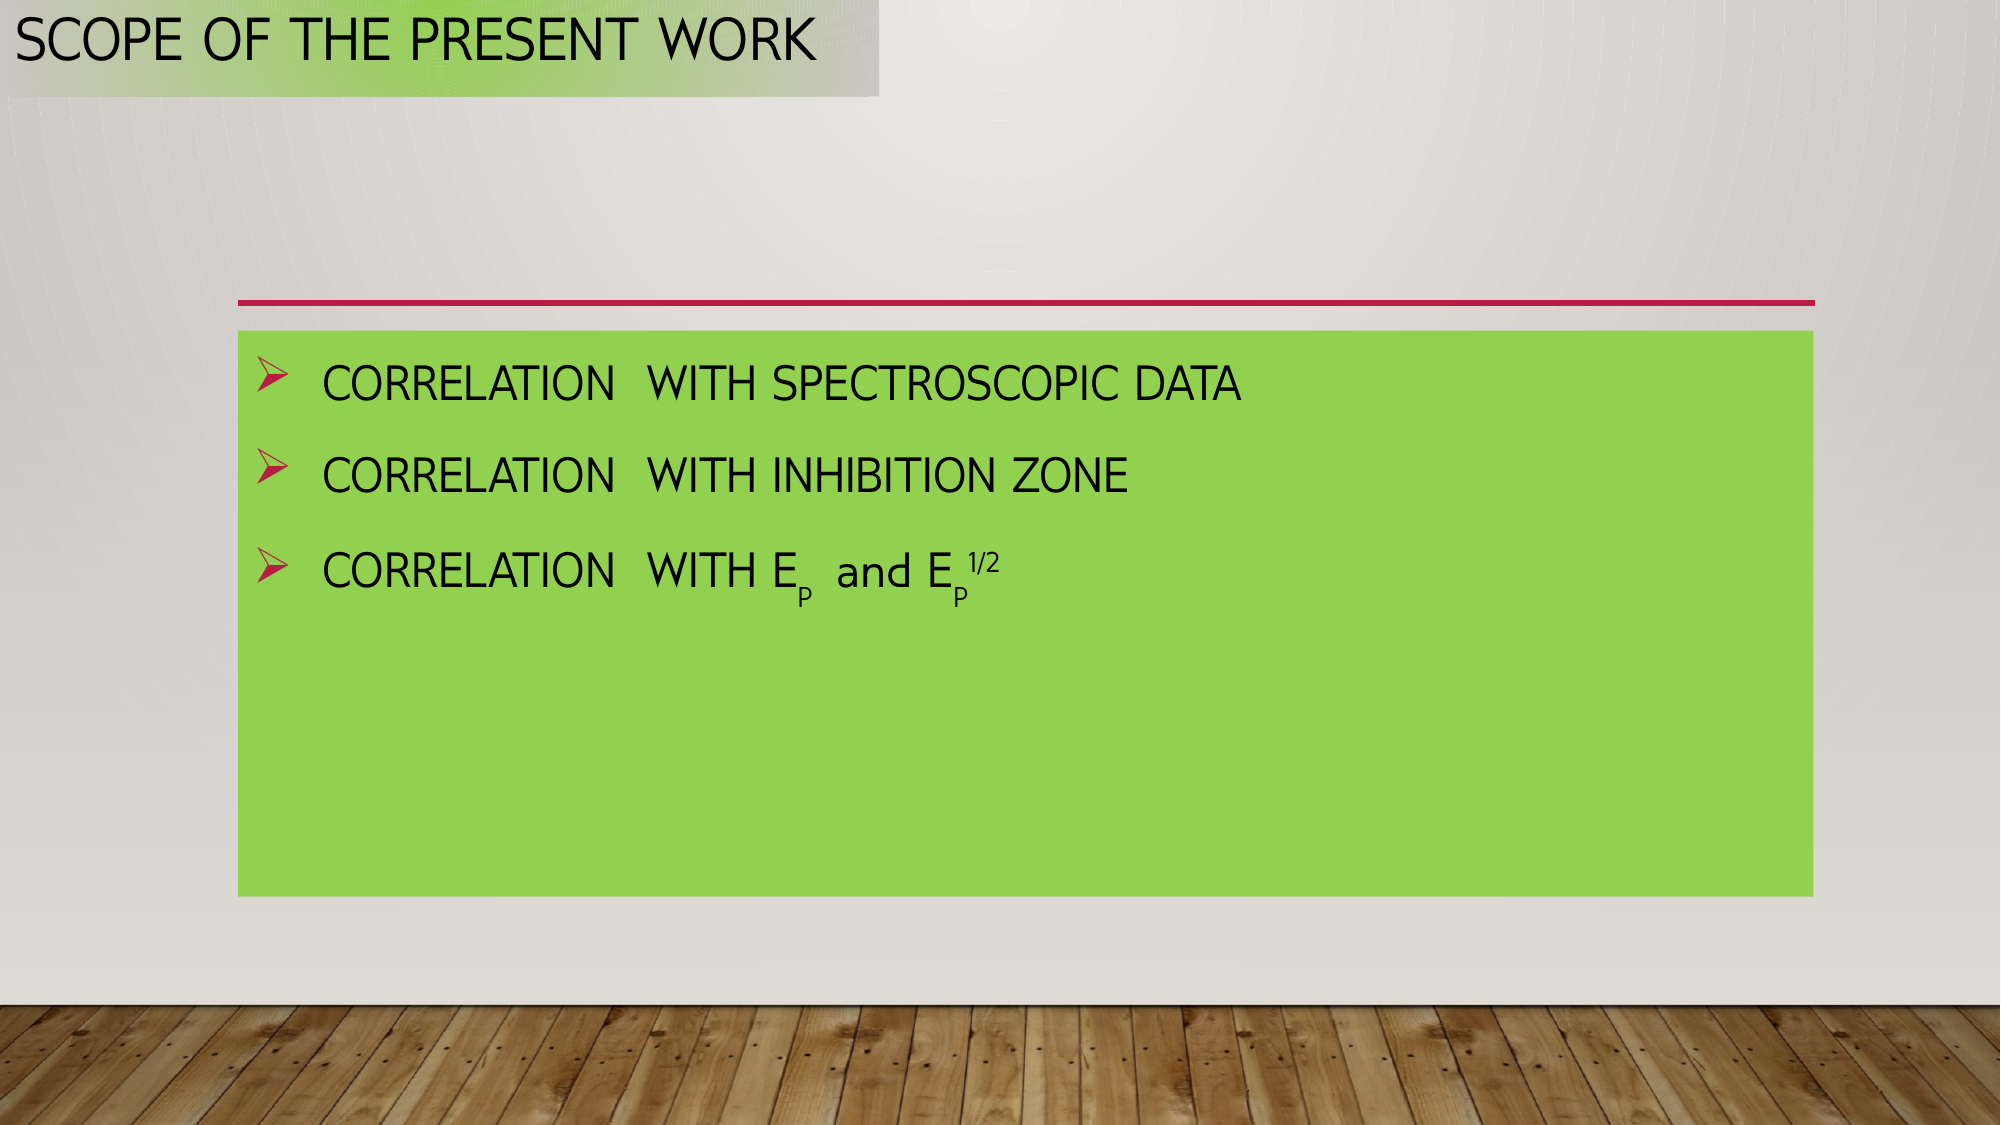

# SCOPE OF THE PRESENT WORK
  CORRELATION  WITH SPECTROSCOPIC DATA
  CORRELATION  WITH INHIBITION ZONE
  CORRELATION  WITH Ep  and Ep1/2